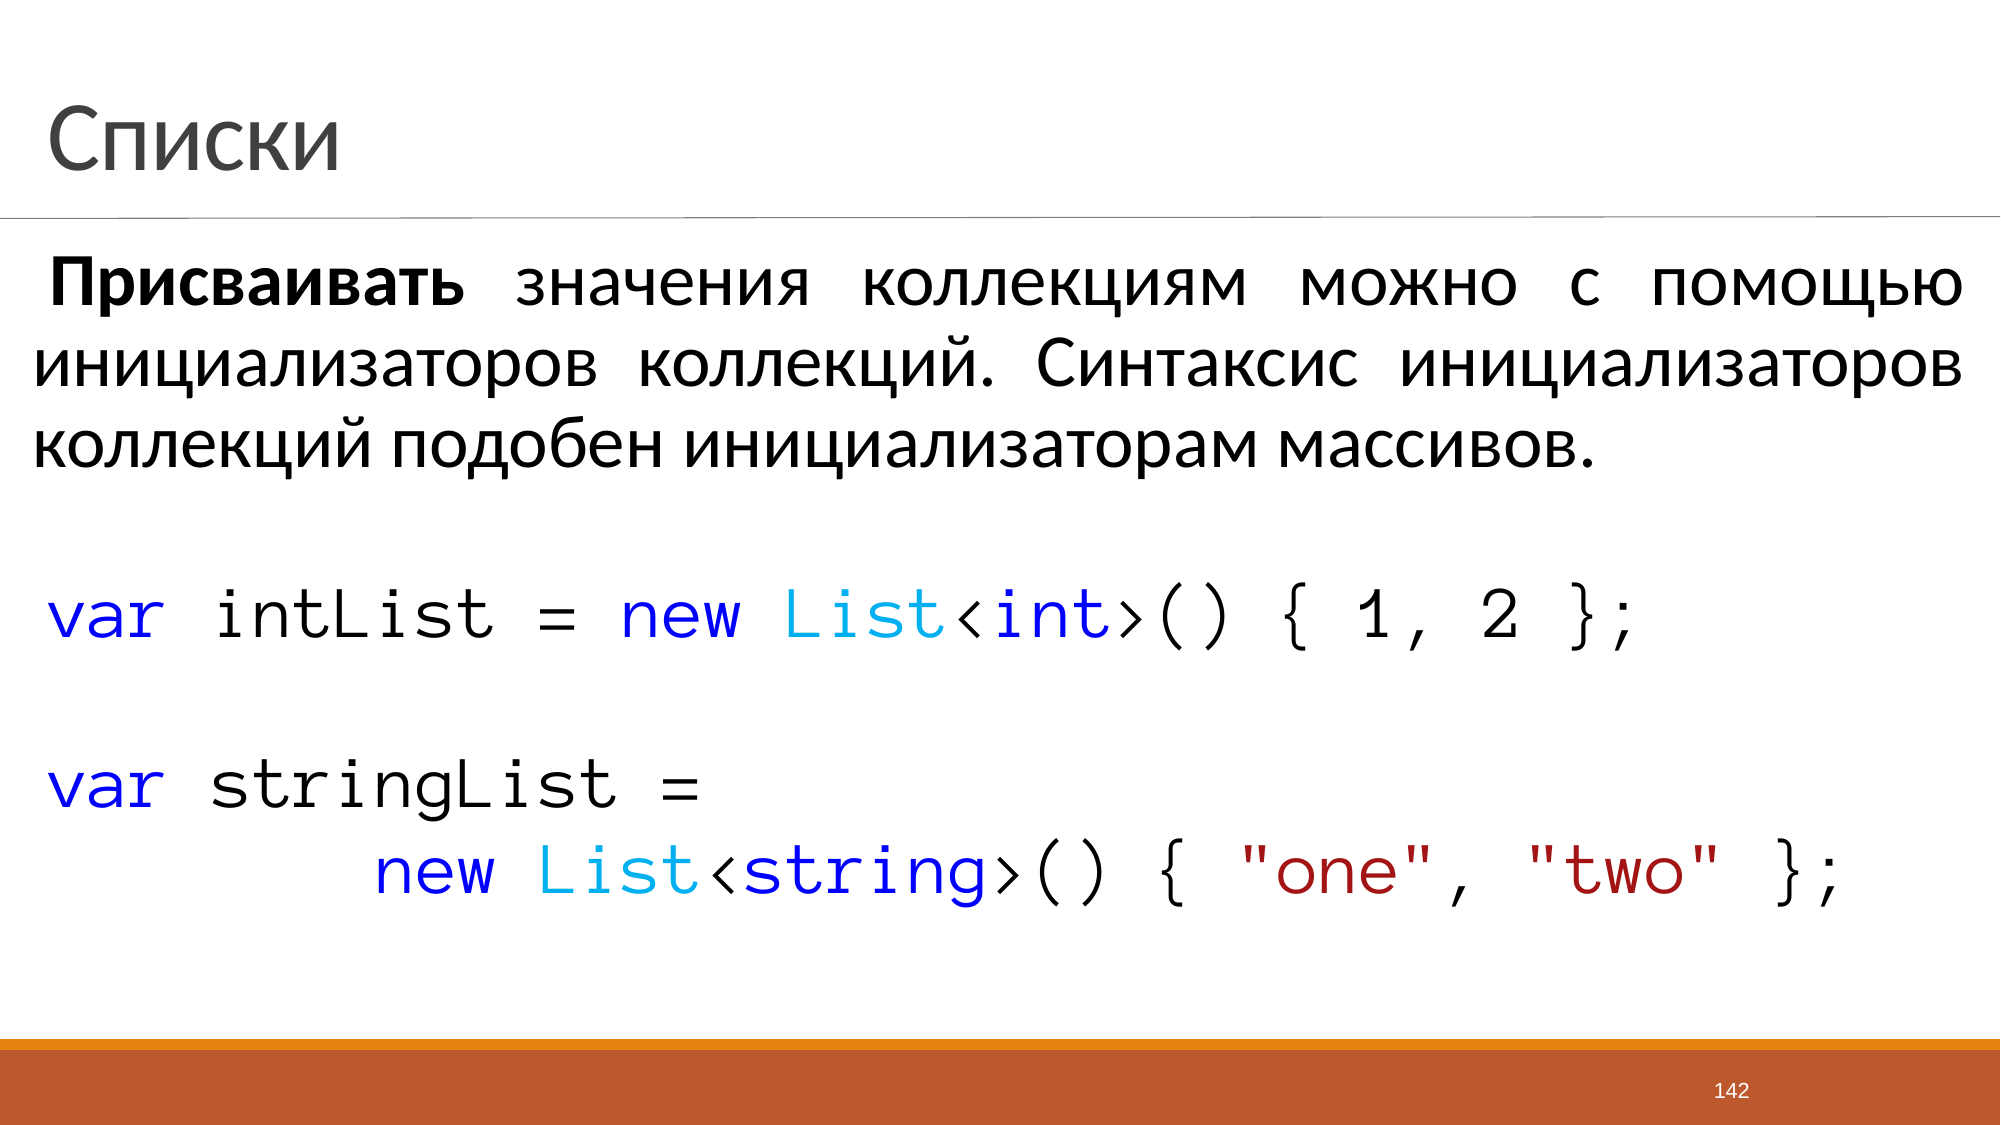

# Списки
Присваивать значения коллекциям можно с помощью инициализаторов коллекций. Синтаксис инициализаторов коллекций подобен инициализаторам массивов.

var intList = new List<int>() { 1, 2 };

var stringList =
        new List<string>() { "one", "two" };
142